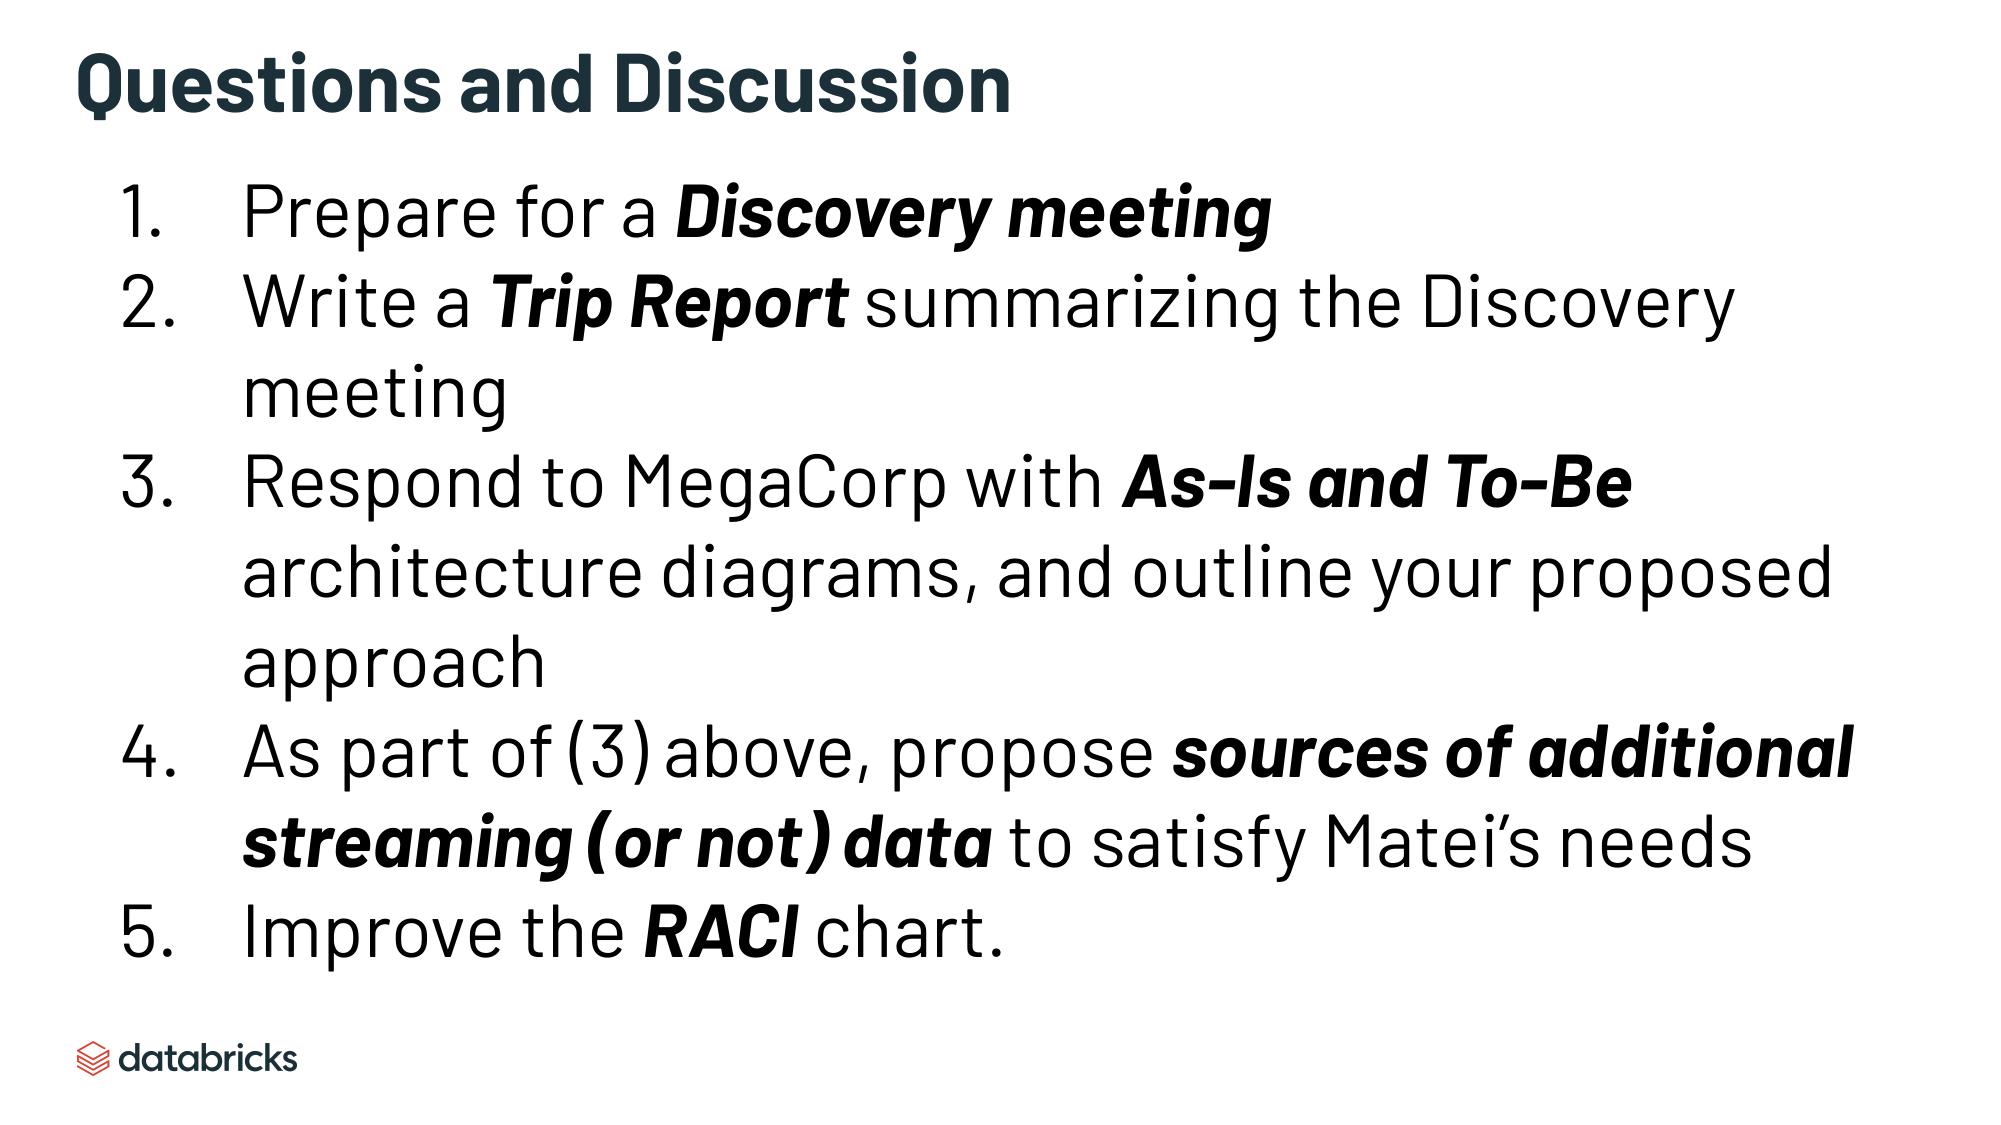

# Questions and Discussion
Prepare for a Discovery meeting
Write a Trip Report summarizing the Discovery meeting
Respond to MegaCorp with As-Is and To-Be architecture diagrams, and outline your proposed approach
As part of (3) above, propose sources of additional streaming (or not) data to satisfy Matei’s needs
Improve the RACI chart.